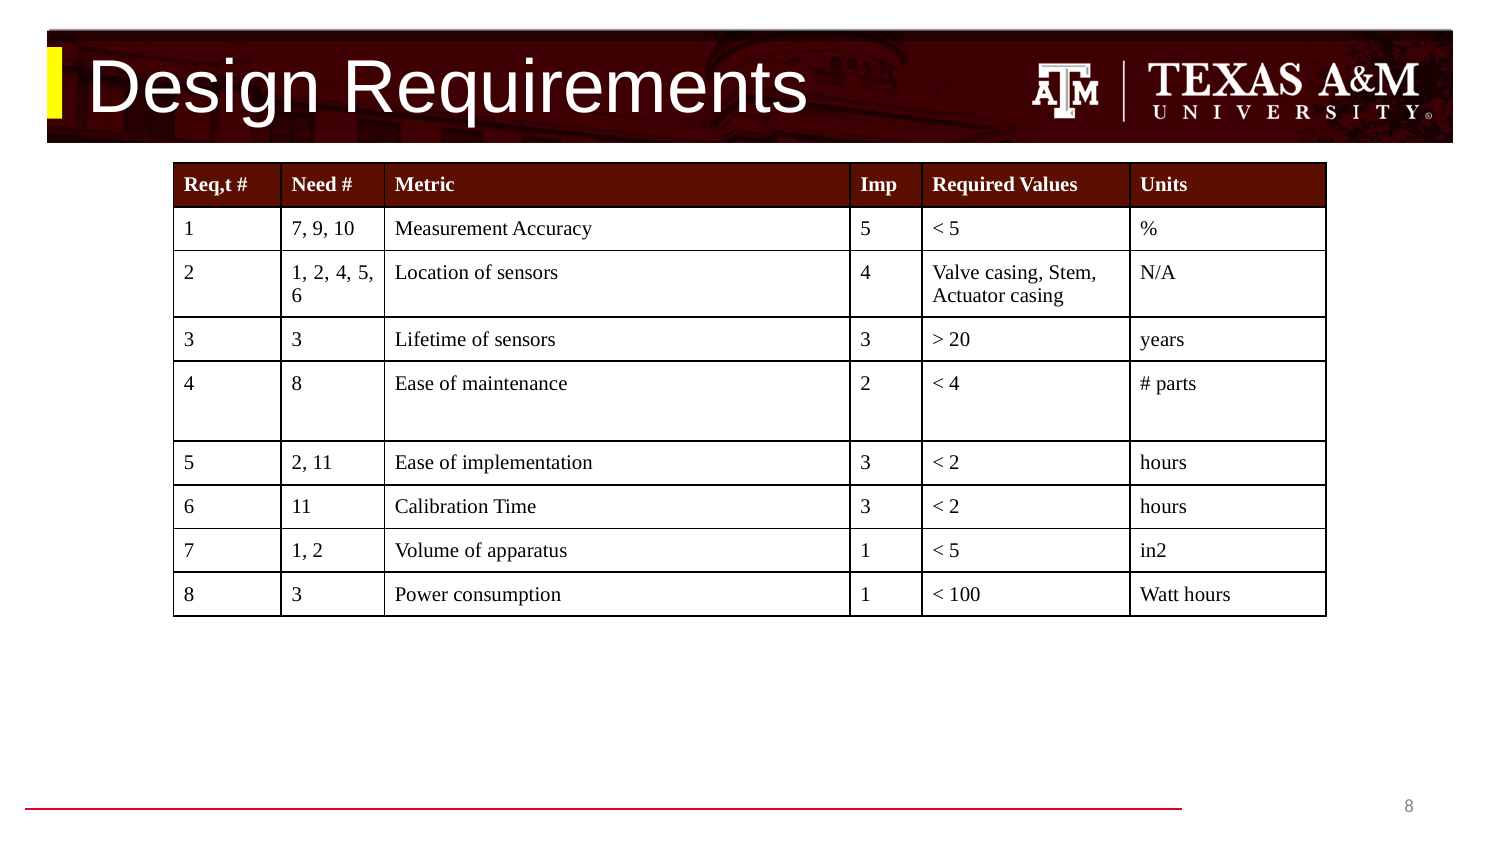

# Design Requirements
| Req,t # | Need # | Metric | Imp | Required Values | Units |
| --- | --- | --- | --- | --- | --- |
| 1 | 7, 9, 10 | Measurement Accuracy | 5 | < 5 | % |
| 2 | 1, 2, 4, 5, 6 | Location of sensors | 4 | Valve casing, Stem, Actuator casing | N/A |
| 3 | 3 | Lifetime of sensors | 3 | > 20 | years |
| 4 | 8 | Ease of maintenance | 2 | < 4 | # parts |
| 5 | 2, 11 | Ease of implementation | 3 | < 2 | hours |
| 6 | 11 | Calibration Time | 3 | < 2 | hours |
| 7 | 1, 2 | Volume of apparatus | 1 | < 5 | in2 |
| 8 | 3 | Power consumption | 1 | < 100 | Watt hours |
8